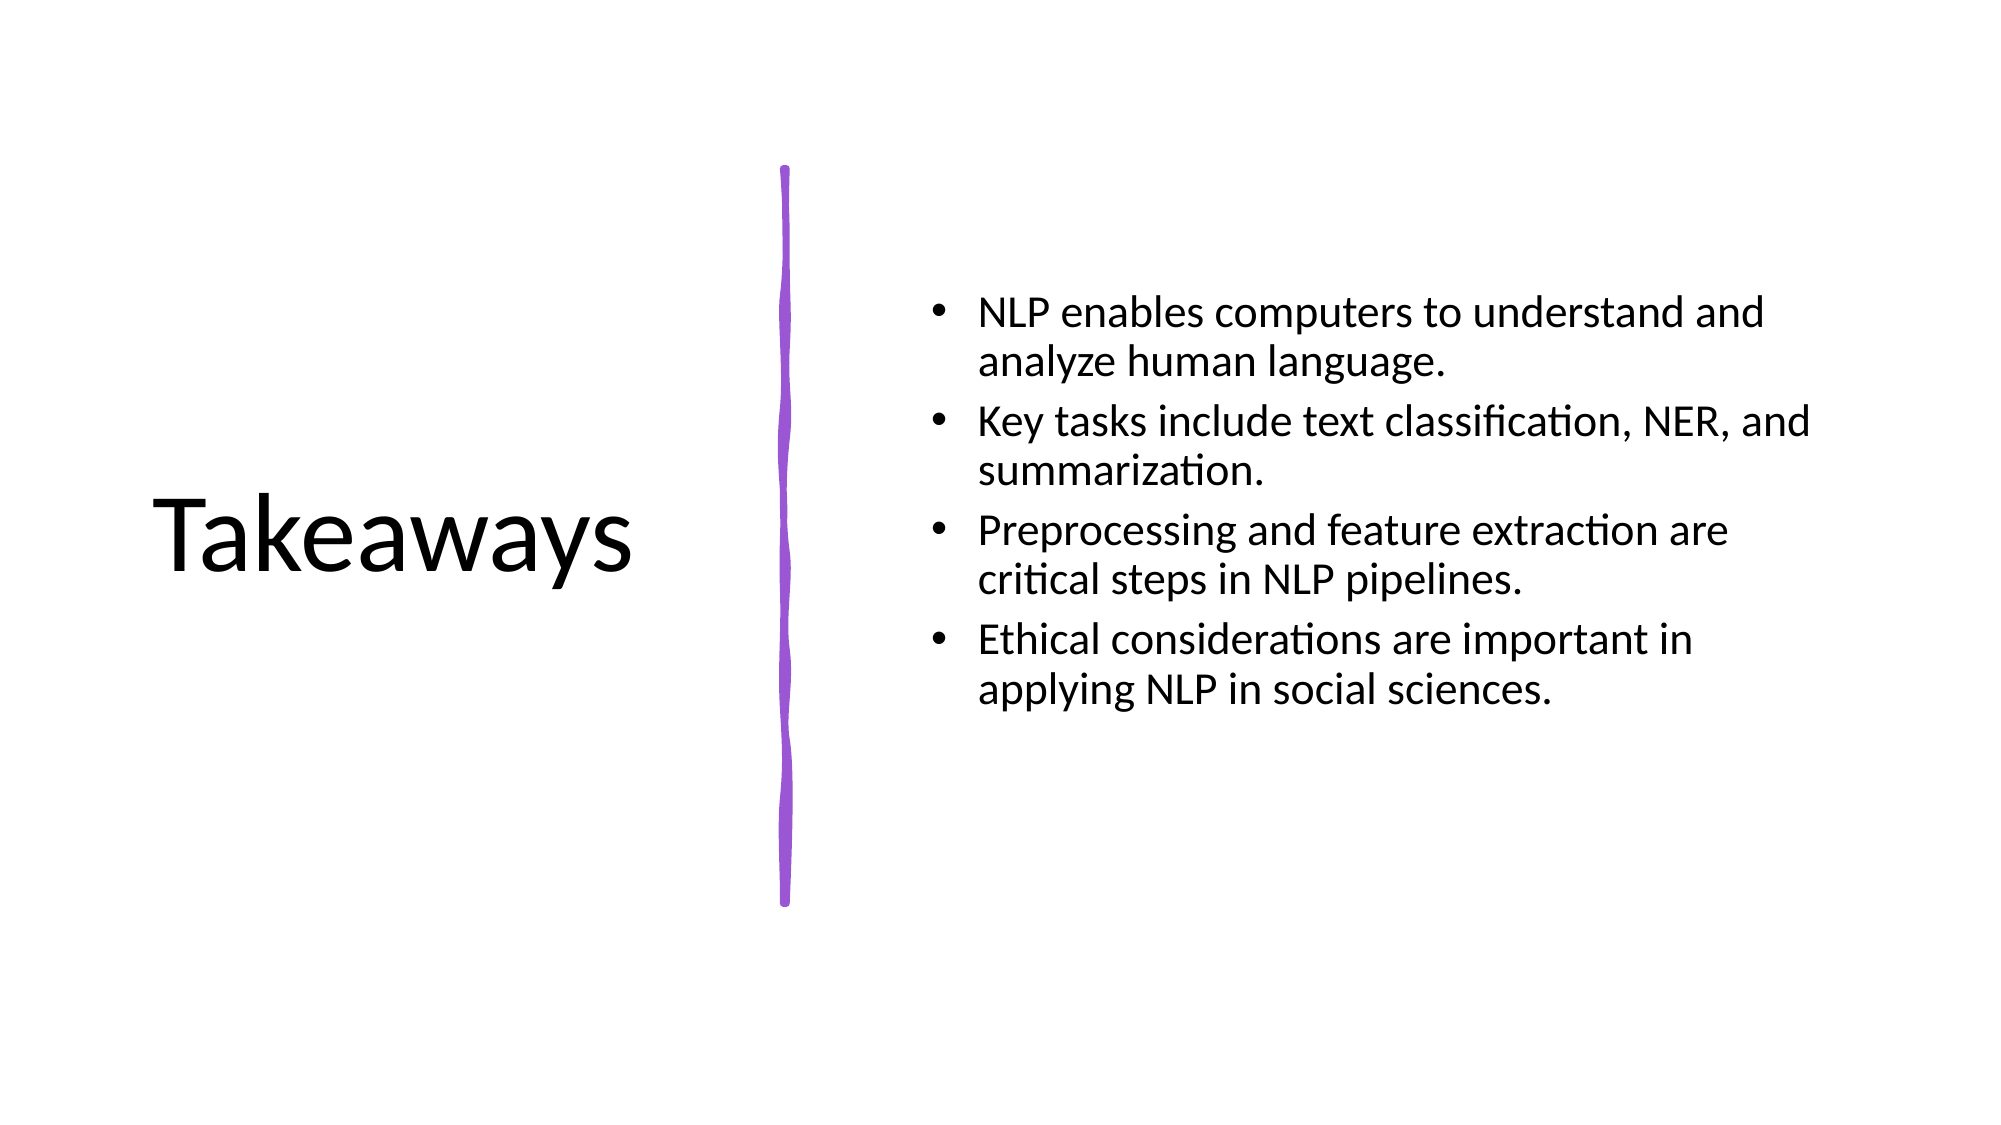

# Takeaways
NLP enables computers to understand and analyze human language.
Key tasks include text classification, NER, and summarization.
Preprocessing and feature extraction are critical steps in NLP pipelines.
Ethical considerations are important in applying NLP in social sciences.